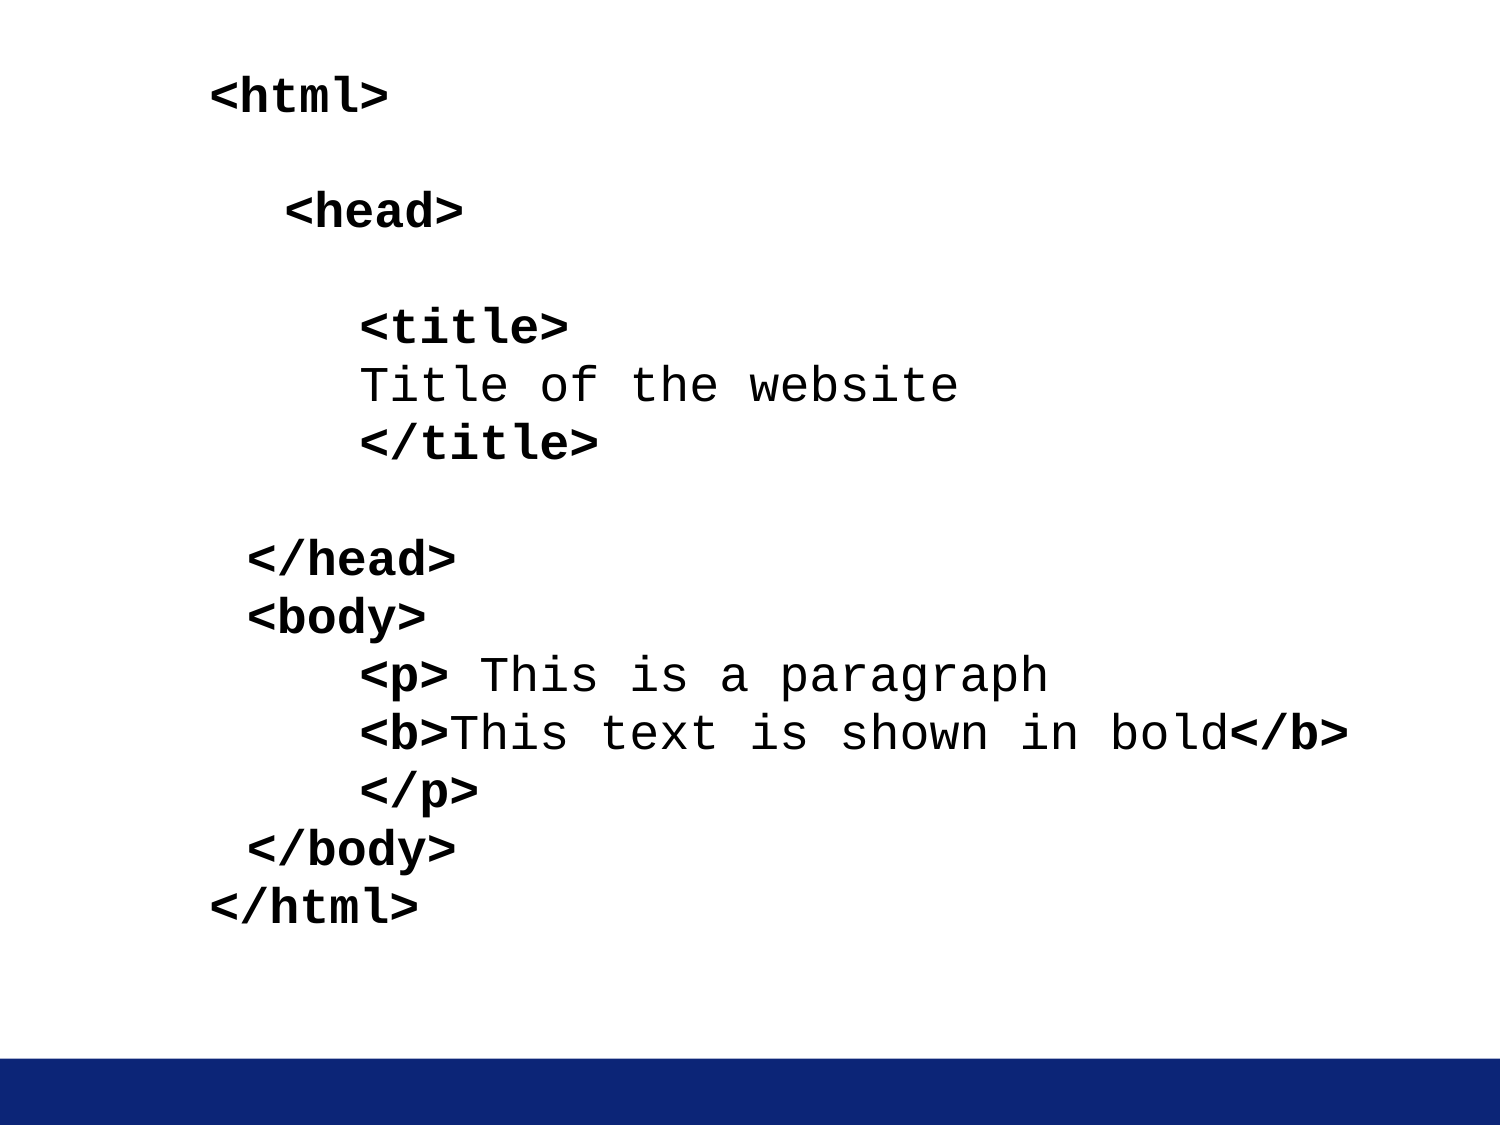

<html>

<head>

<title>
Title of the website
</title>

</head>
<body>
<p> This is a paragraph
<b>This text is shown in bold</b>
</p>
</body>
</html>